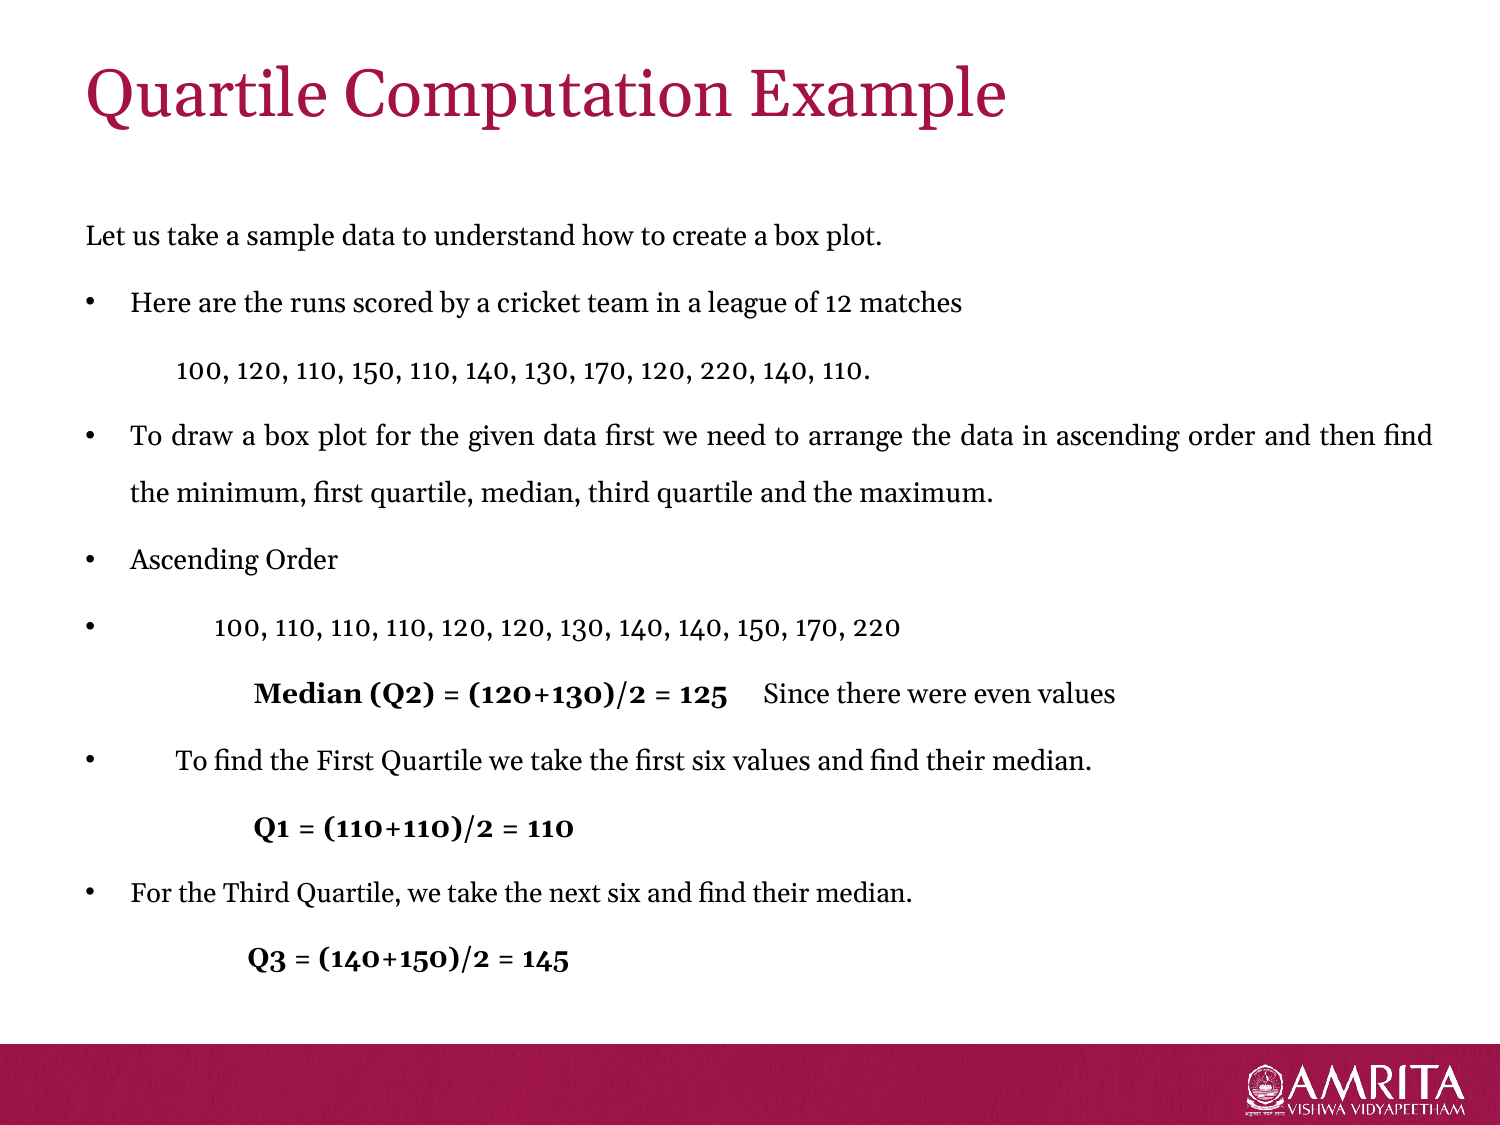

# Quartile Computation Example
Let us take a sample data to understand how to create a box plot.
Here are the runs scored by a cricket team in a league of 12 matches
    100, 120, 110, 150, 110, 140, 130, 170, 120, 220, 140, 110.
To draw a box plot for the given data first we need to arrange the data in ascending order and then find the minimum, first quartile, median, third quartile and the maximum.
Ascending Order
   100, 110, 110, 110, 120, 120, 130, 140, 140, 150, 170, 220
      Median (Q2) = (120+130)/2 = 125  Since there were even values
To find the First Quartile we take the first six values and find their median.
      Q1 = (110+110)/2 = 110
For the Third Quartile, we take the next six and find their median.
      Q3 = (140+150)/2 = 145